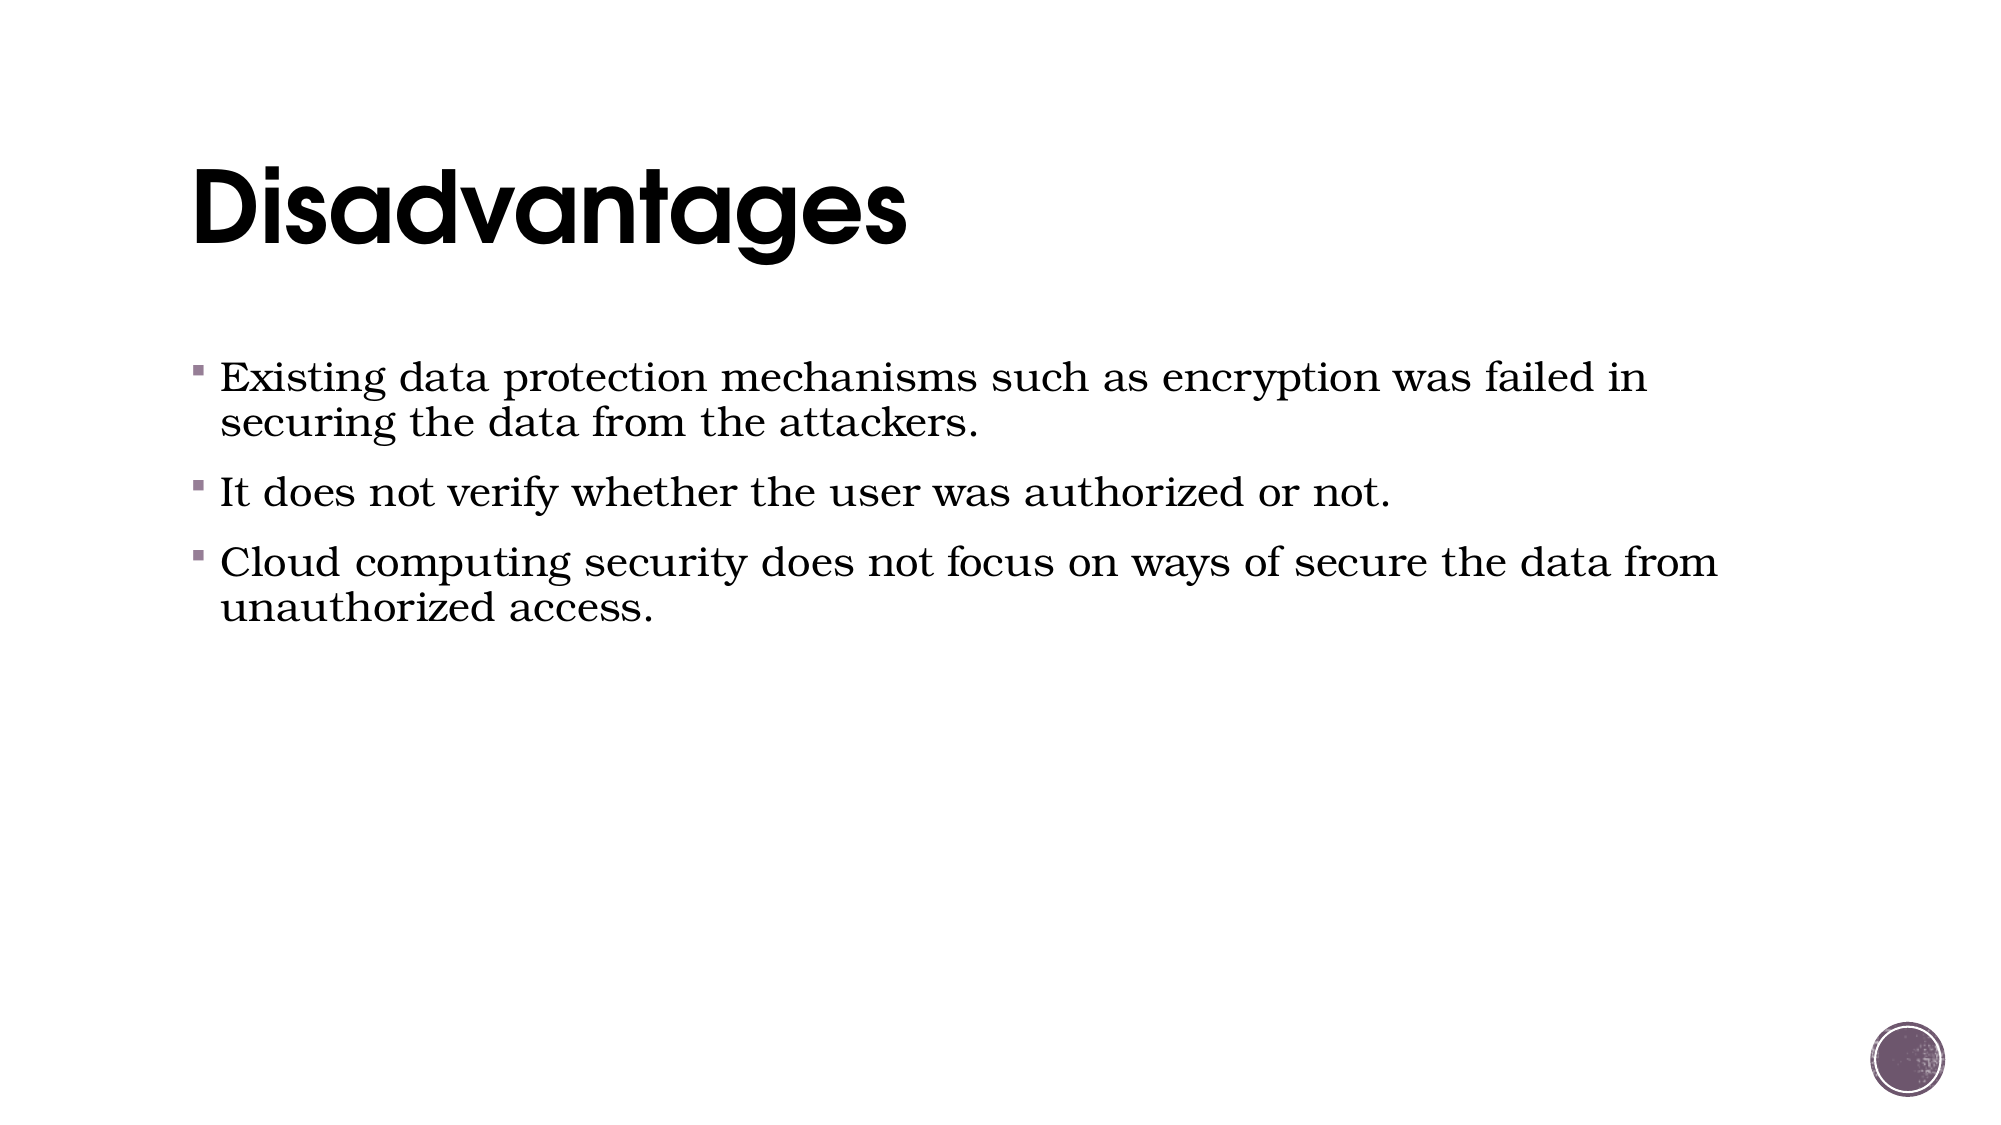

# Disadvantages
Existing data protection mechanisms such as encryption was failed in securing the data from the attackers.
It does not verify whether the user was authorized or not.
Cloud computing security does not focus on ways of secure the data from unauthorized access.